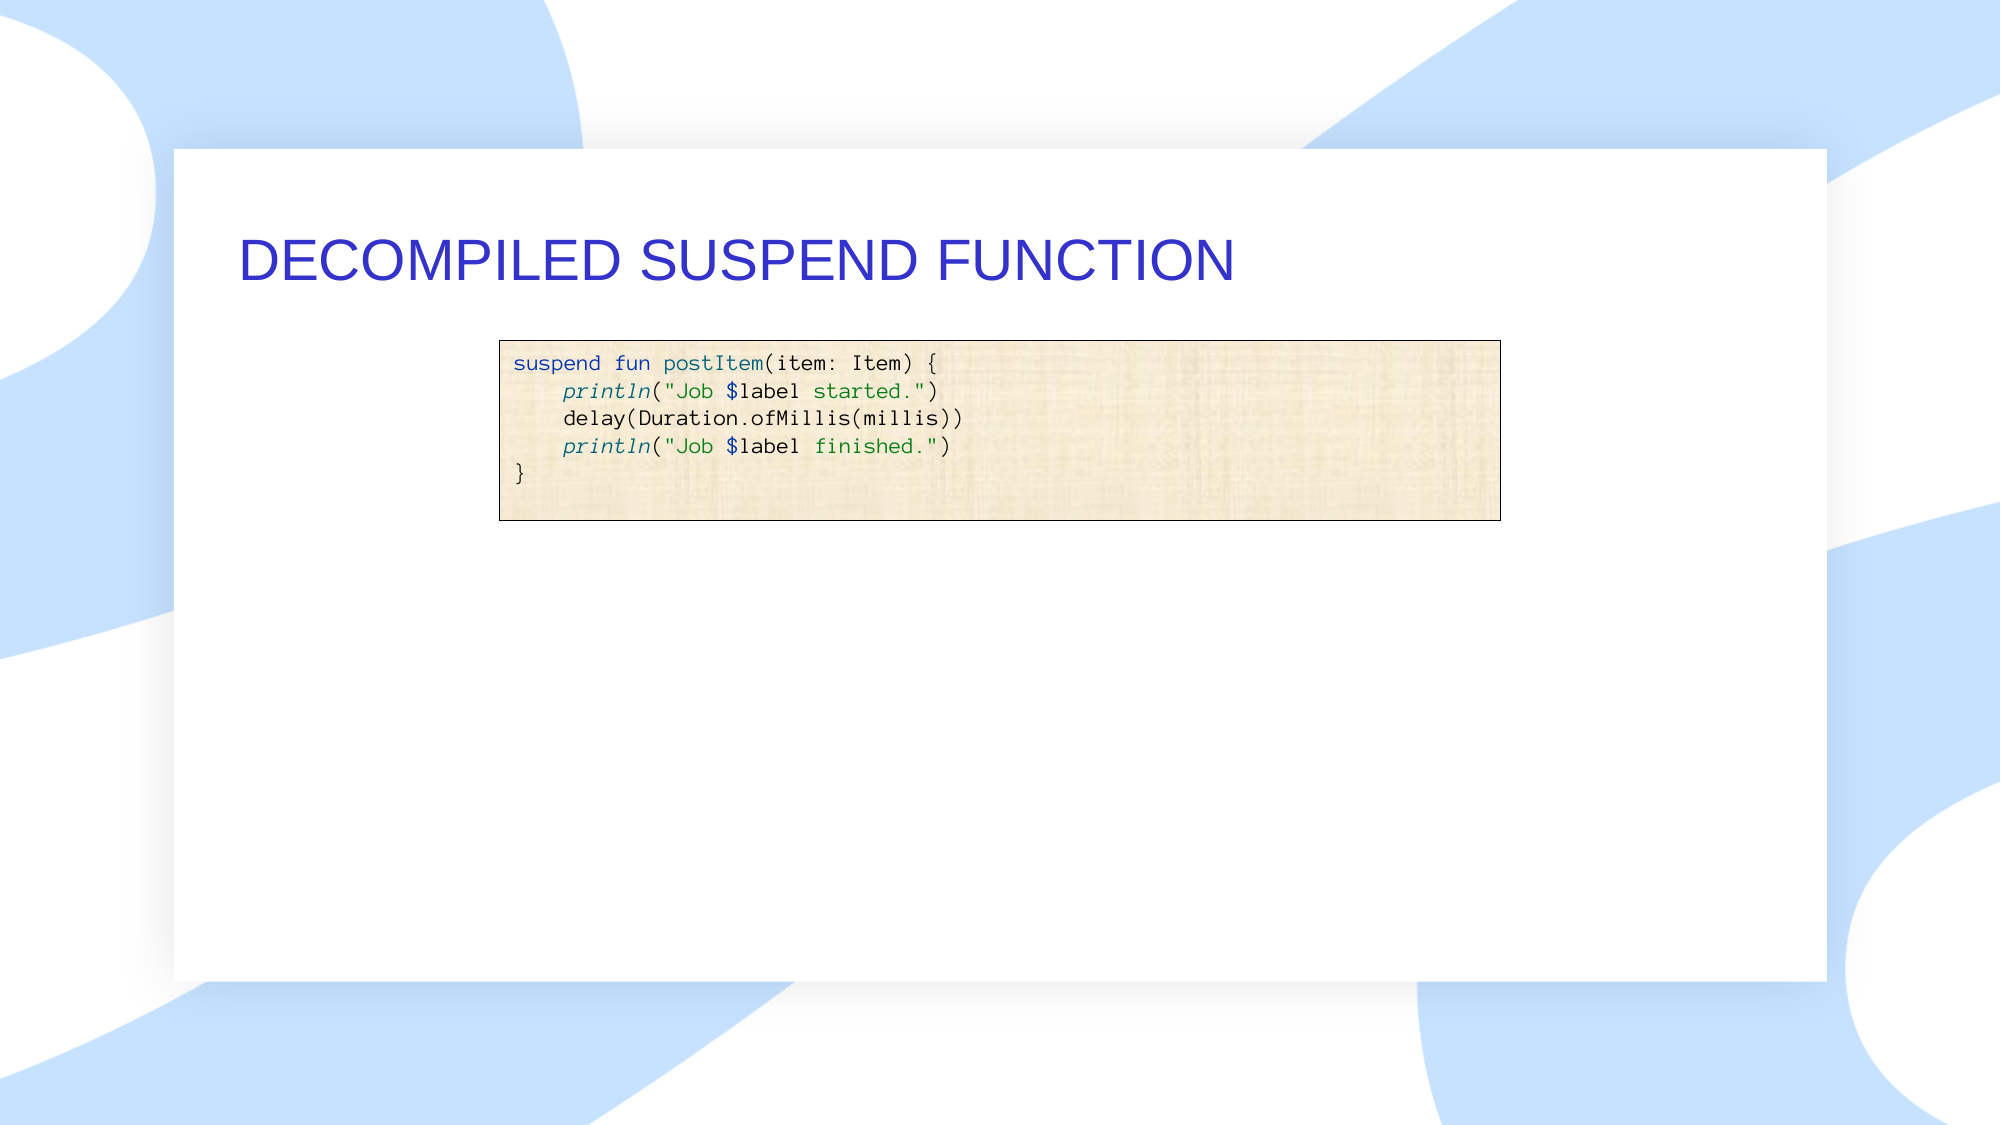

# DECOMPILED SUSPEND FUNCTION
suspend fun postItem(item: Item) {
    println("Job $label started.")
    delay(Duration.ofMillis(millis))
    println("Job $label finished.")
}